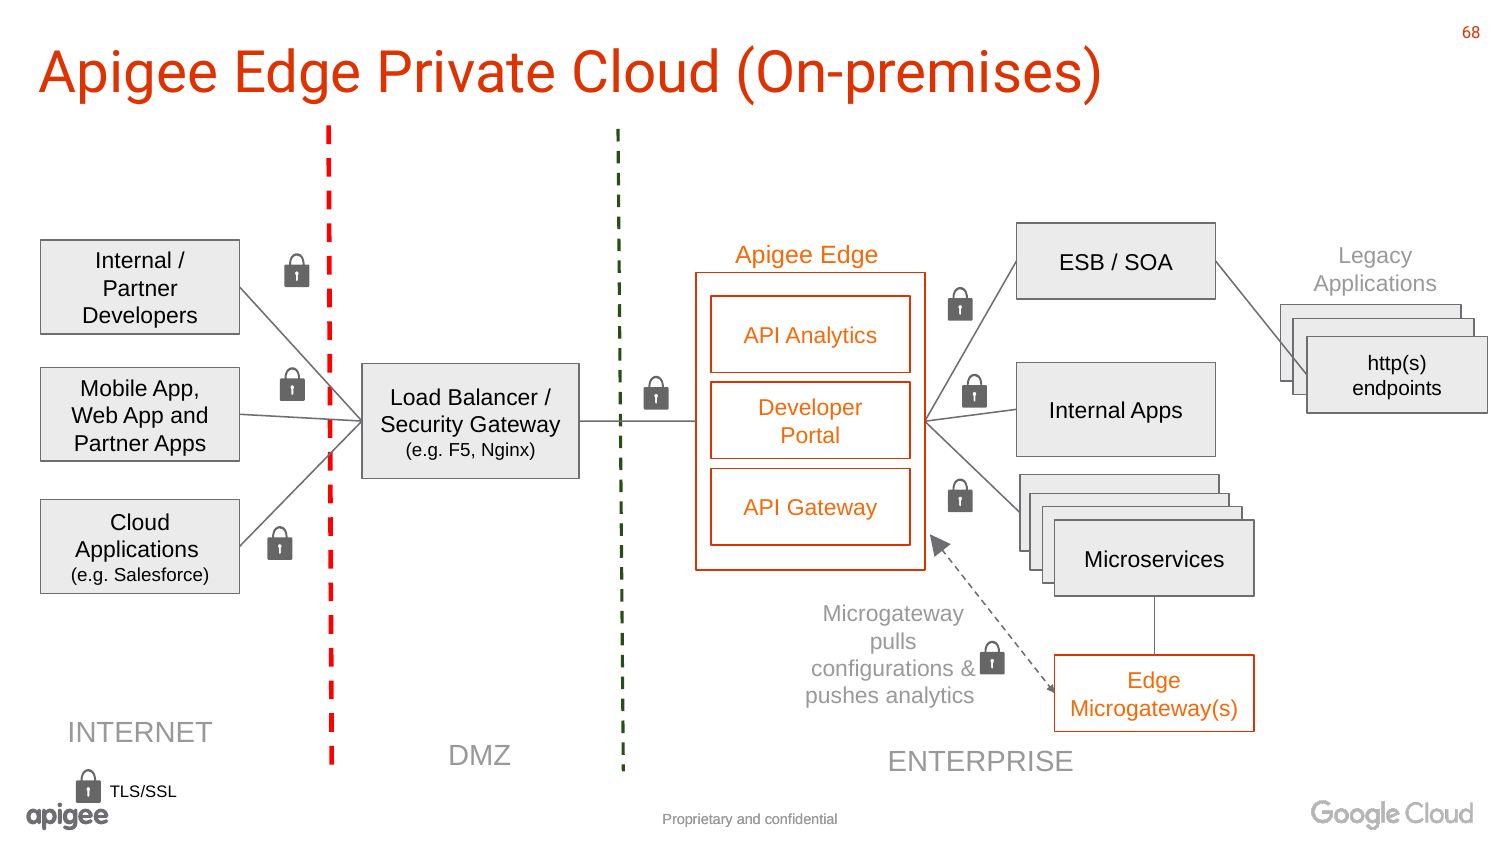

# Apigee Edge Private Cloud (On-premises)
ESB / SOA
Apigee Edge

API Analytics
Developer Portal
API Gateway
Legacy Applications
Internal / Partner Developers

Http Endpoints
Http Endpoints
http(s) endpoints
Internal Apps
Load Balancer / Security Gateway
(e.g. F5, Nginx)
Mobile App, Web App and Partner Apps

ESB

ESB
Cloud Applications
(e.g. Salesforce)
Micro
Microservices

Microgateway pulls configurations & pushes analytics

Edge Microgateway(s)
INTERNET
DMZ
ENTERPRISE
TLS/SSL